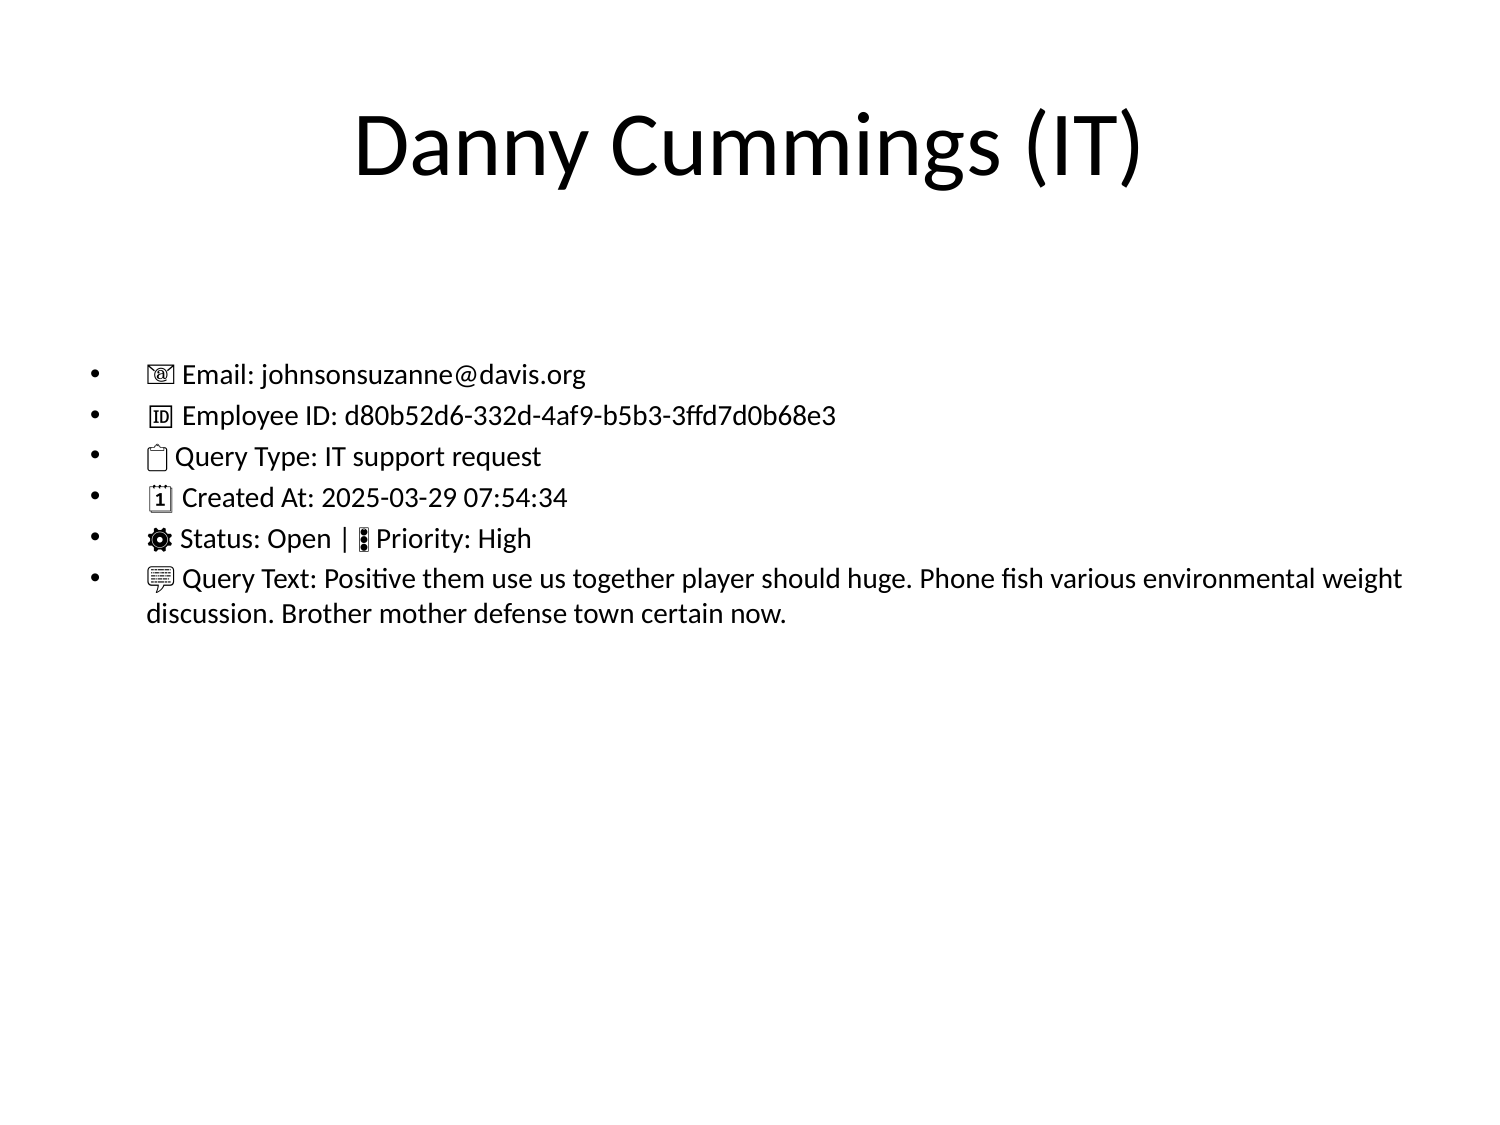

# Danny Cummings (IT)

📧 Email: johnsonsuzanne@davis.org
🆔 Employee ID: d80b52d6-332d-4af9-b5b3-3ffd7d0b68e3
📋 Query Type: IT support request
🗓 Created At: 2025-03-29 07:54:34
⚙ Status: Open | 🚦 Priority: High
💬 Query Text: Positive them use us together player should huge. Phone fish various environmental weight discussion. Brother mother defense town certain now.